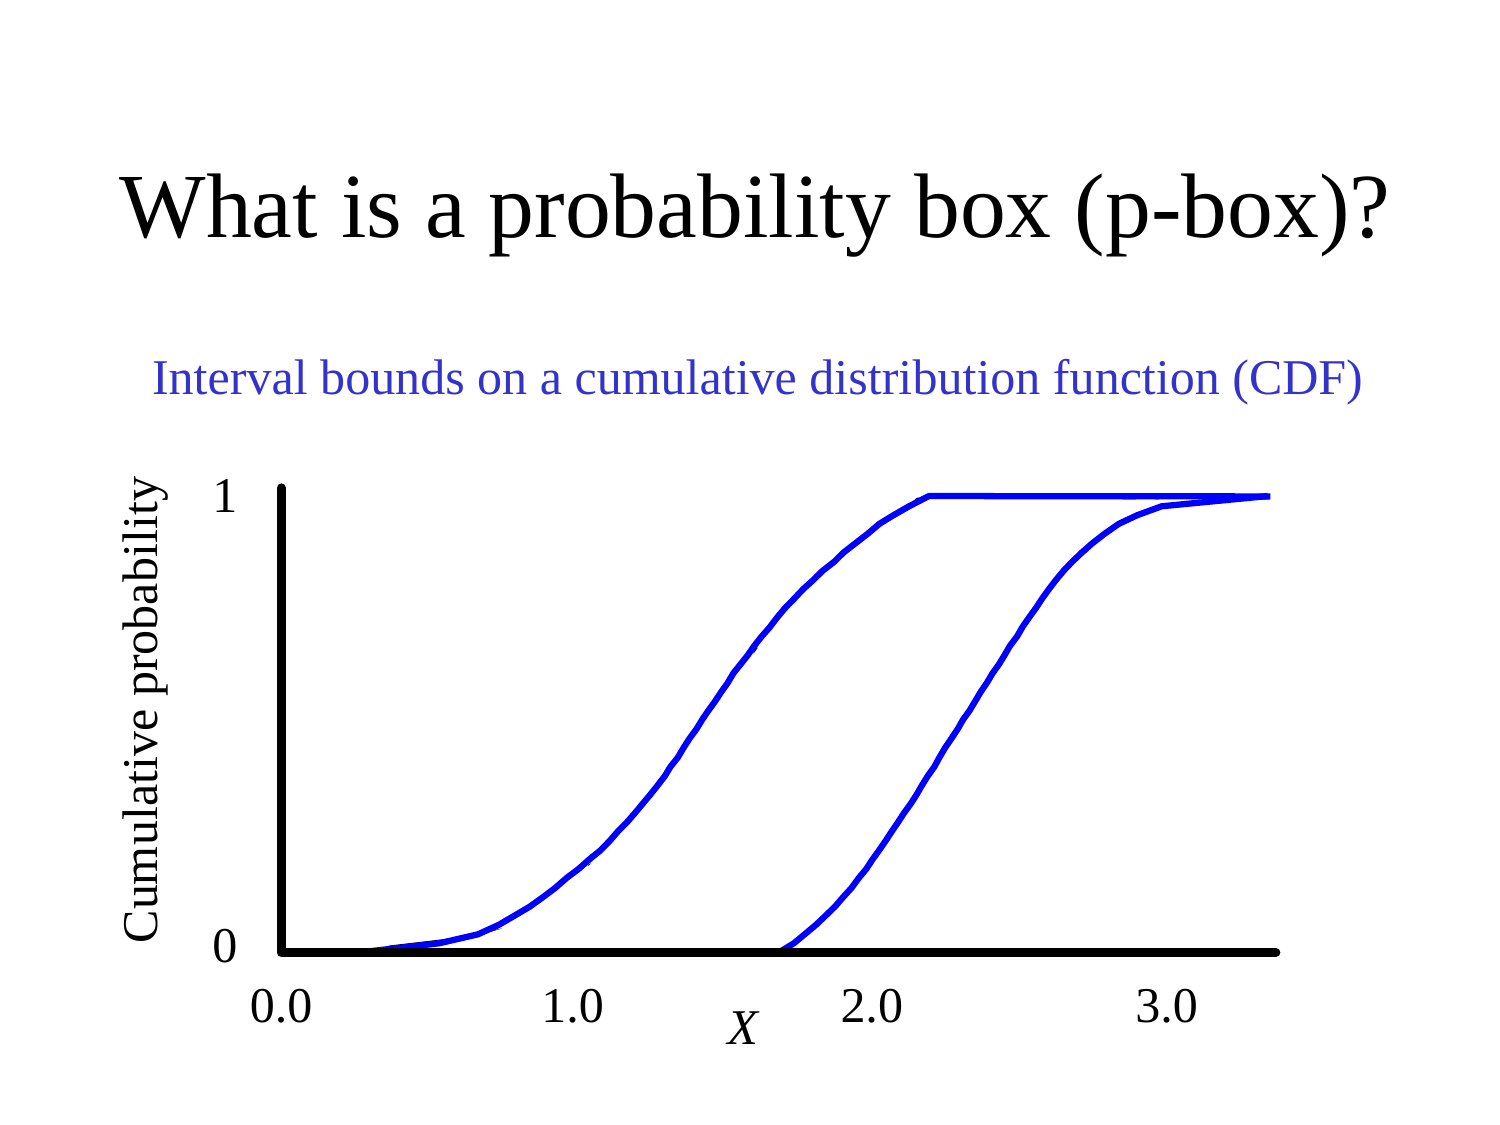

# What is a probability box (p-box)?
Interval bounds on a cumulative distribution function (CDF)
1

Cumulative probability
0

0.0

1.0

2.0

3.0

X